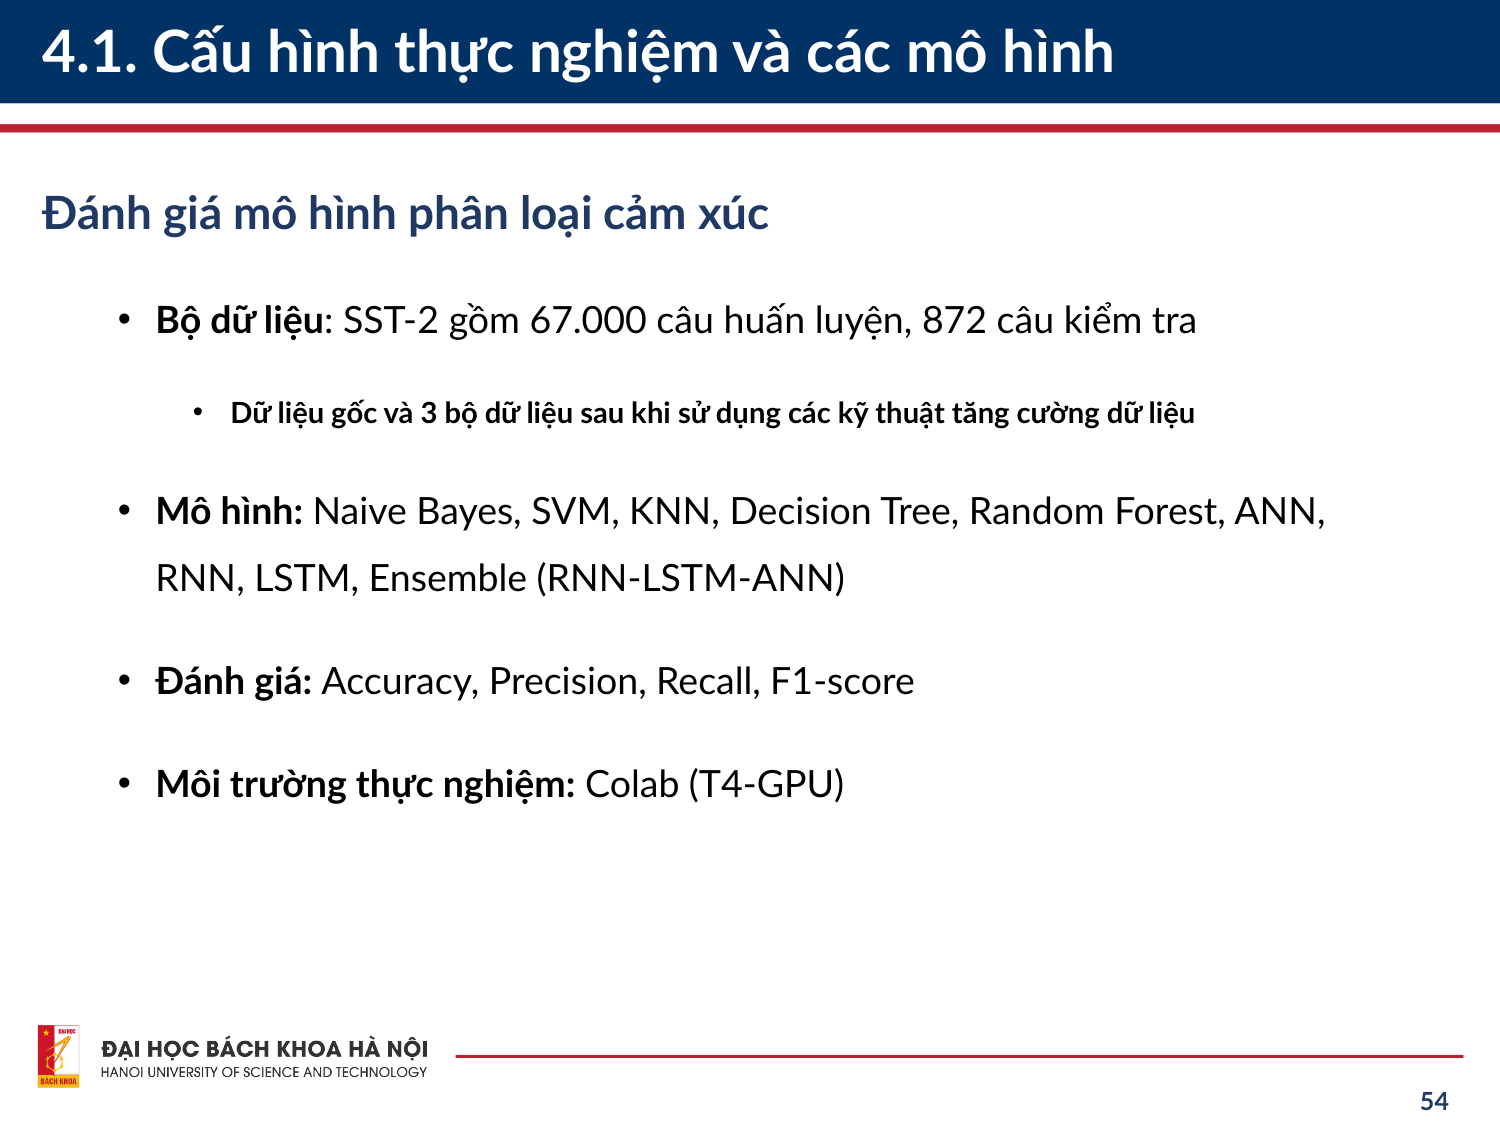

# 4.1. Cấu hình thực nghiệm và các mô hình
Đánh giá mô hình phân loại cảm xúc
Bộ dữ liệu: SST-2 gồm 67.000 câu huấn luyện, 872 câu kiểm tra
Dữ liệu gốc và 3 bộ dữ liệu sau khi sử dụng các kỹ thuật tăng cường dữ liệu
Mô hình: Naive Bayes, SVM, KNN, Decision Tree, Random Forest, ANN, RNN, LSTM, Ensemble (RNN-LSTM-ANN)
Đánh giá: Accuracy, Precision, Recall, F1-score
Môi trường thực nghiệm: Colab (T4-GPU)
54